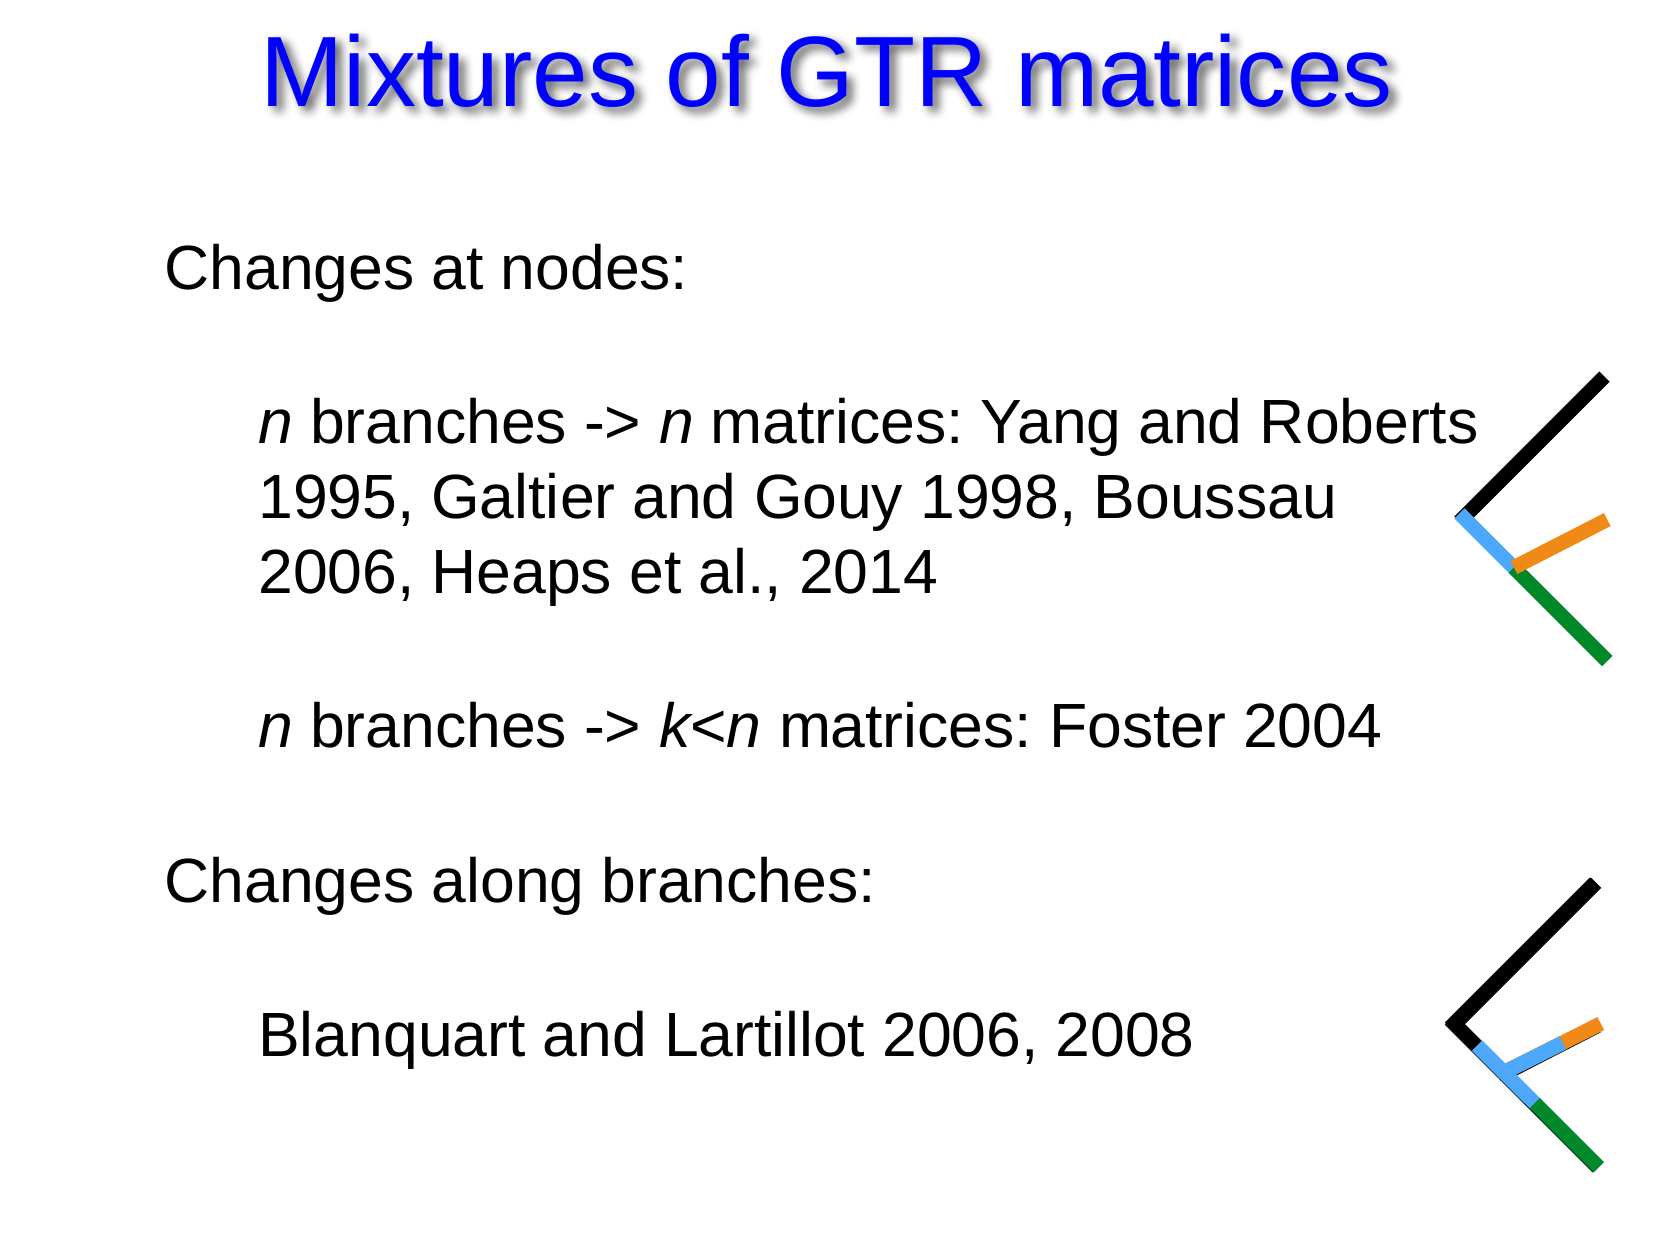

# Mixtures of GTR matrices
Changes at nodes:
n branches -> n matrices: Yang and Roberts 1995, Galtier and Gouy 1998, Boussau 2006, Heaps et al., 2014
n branches -> k<n matrices: Foster 2004
Changes along branches:
Blanquart and Lartillot 2006, 2008